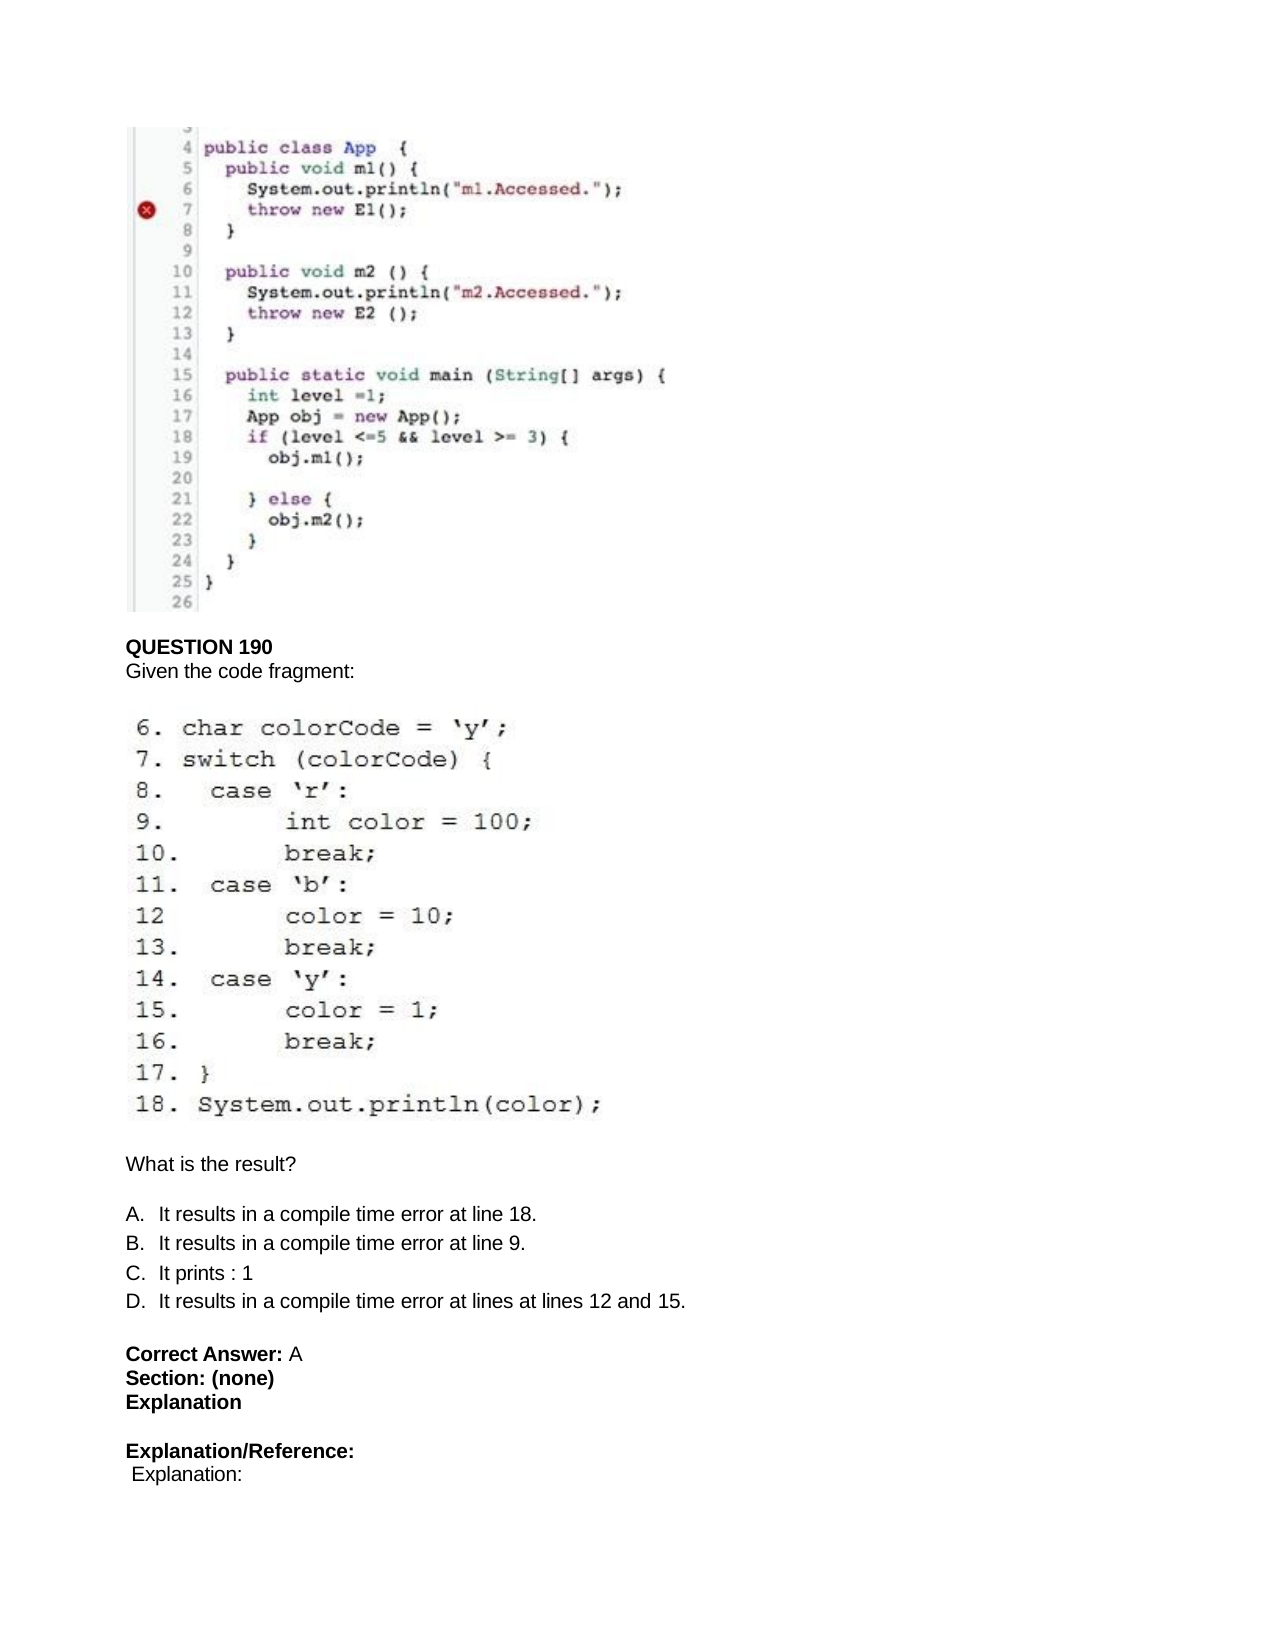

QUESTION 190
Given the code fragment:

What is the result?

It results in a compile time error at line 18.
It results in a compile time error at line 9.
It prints : 1
It results in a compile time error at lines at lines 12 and 15.

Correct Answer: A  Section: (none)  Explanation

Explanation/Reference:  Explanation: